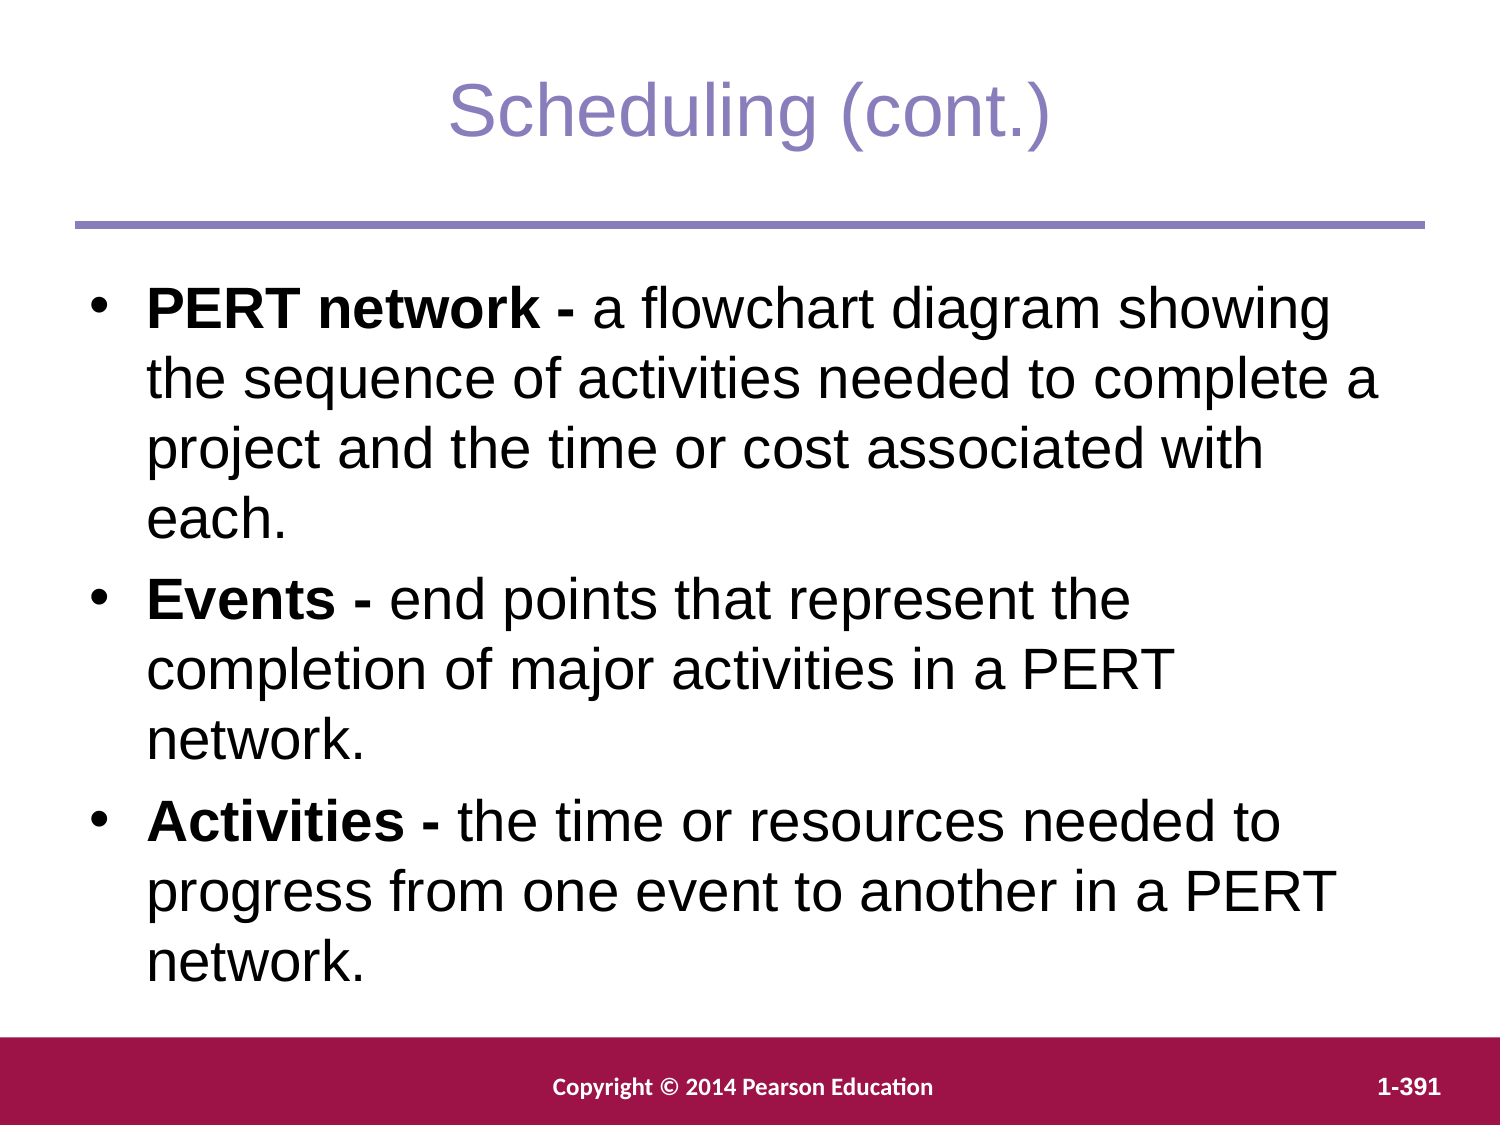

Scheduling (cont.)
PERT network - a flowchart diagram showing the sequence of activities needed to complete a project and the time or cost associated with each.
Events - end points that represent the completion of major activities in a PERT network.
Activities - the time or resources needed to progress from one event to another in a PERT network.